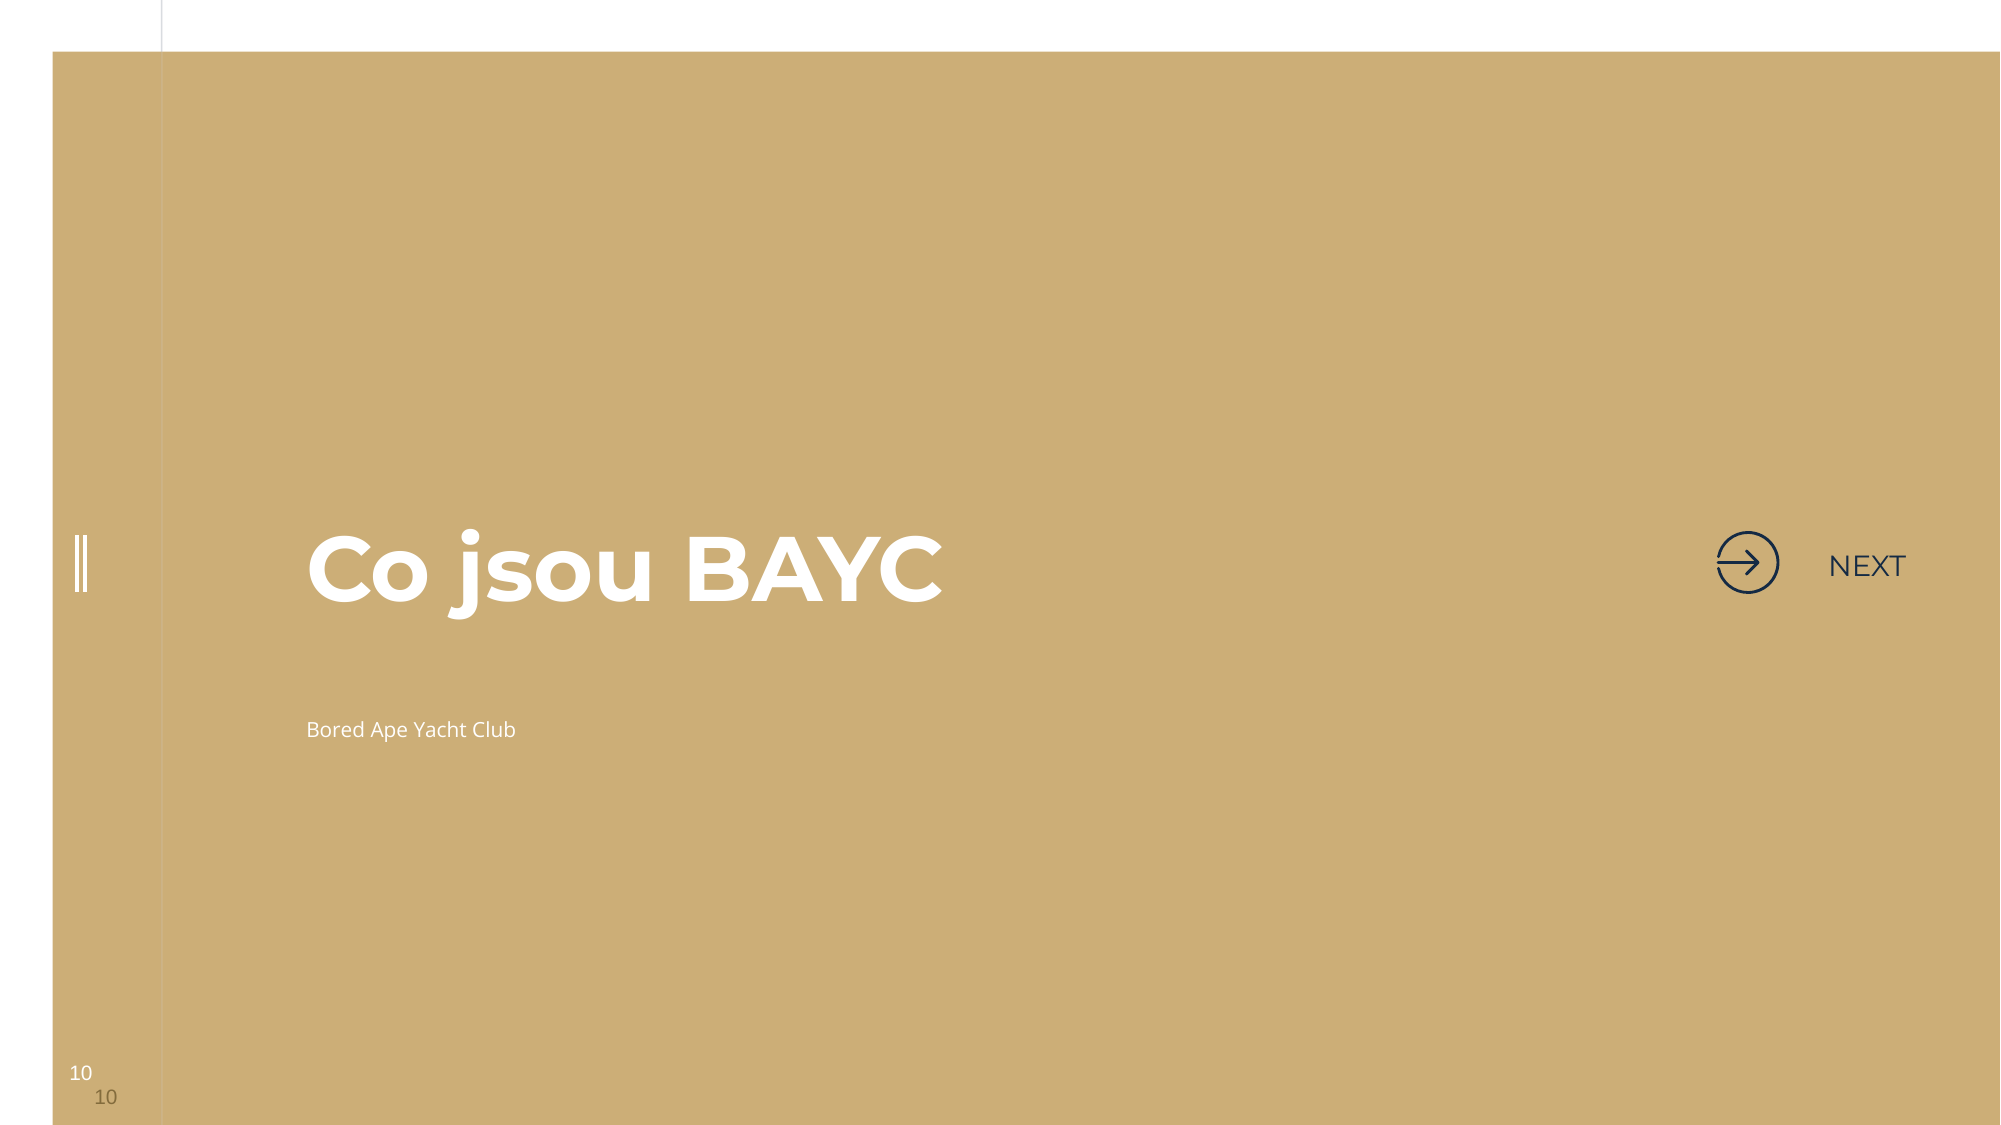

Co jsou BAYC
NEXT

Bored Ape Yacht Club
10